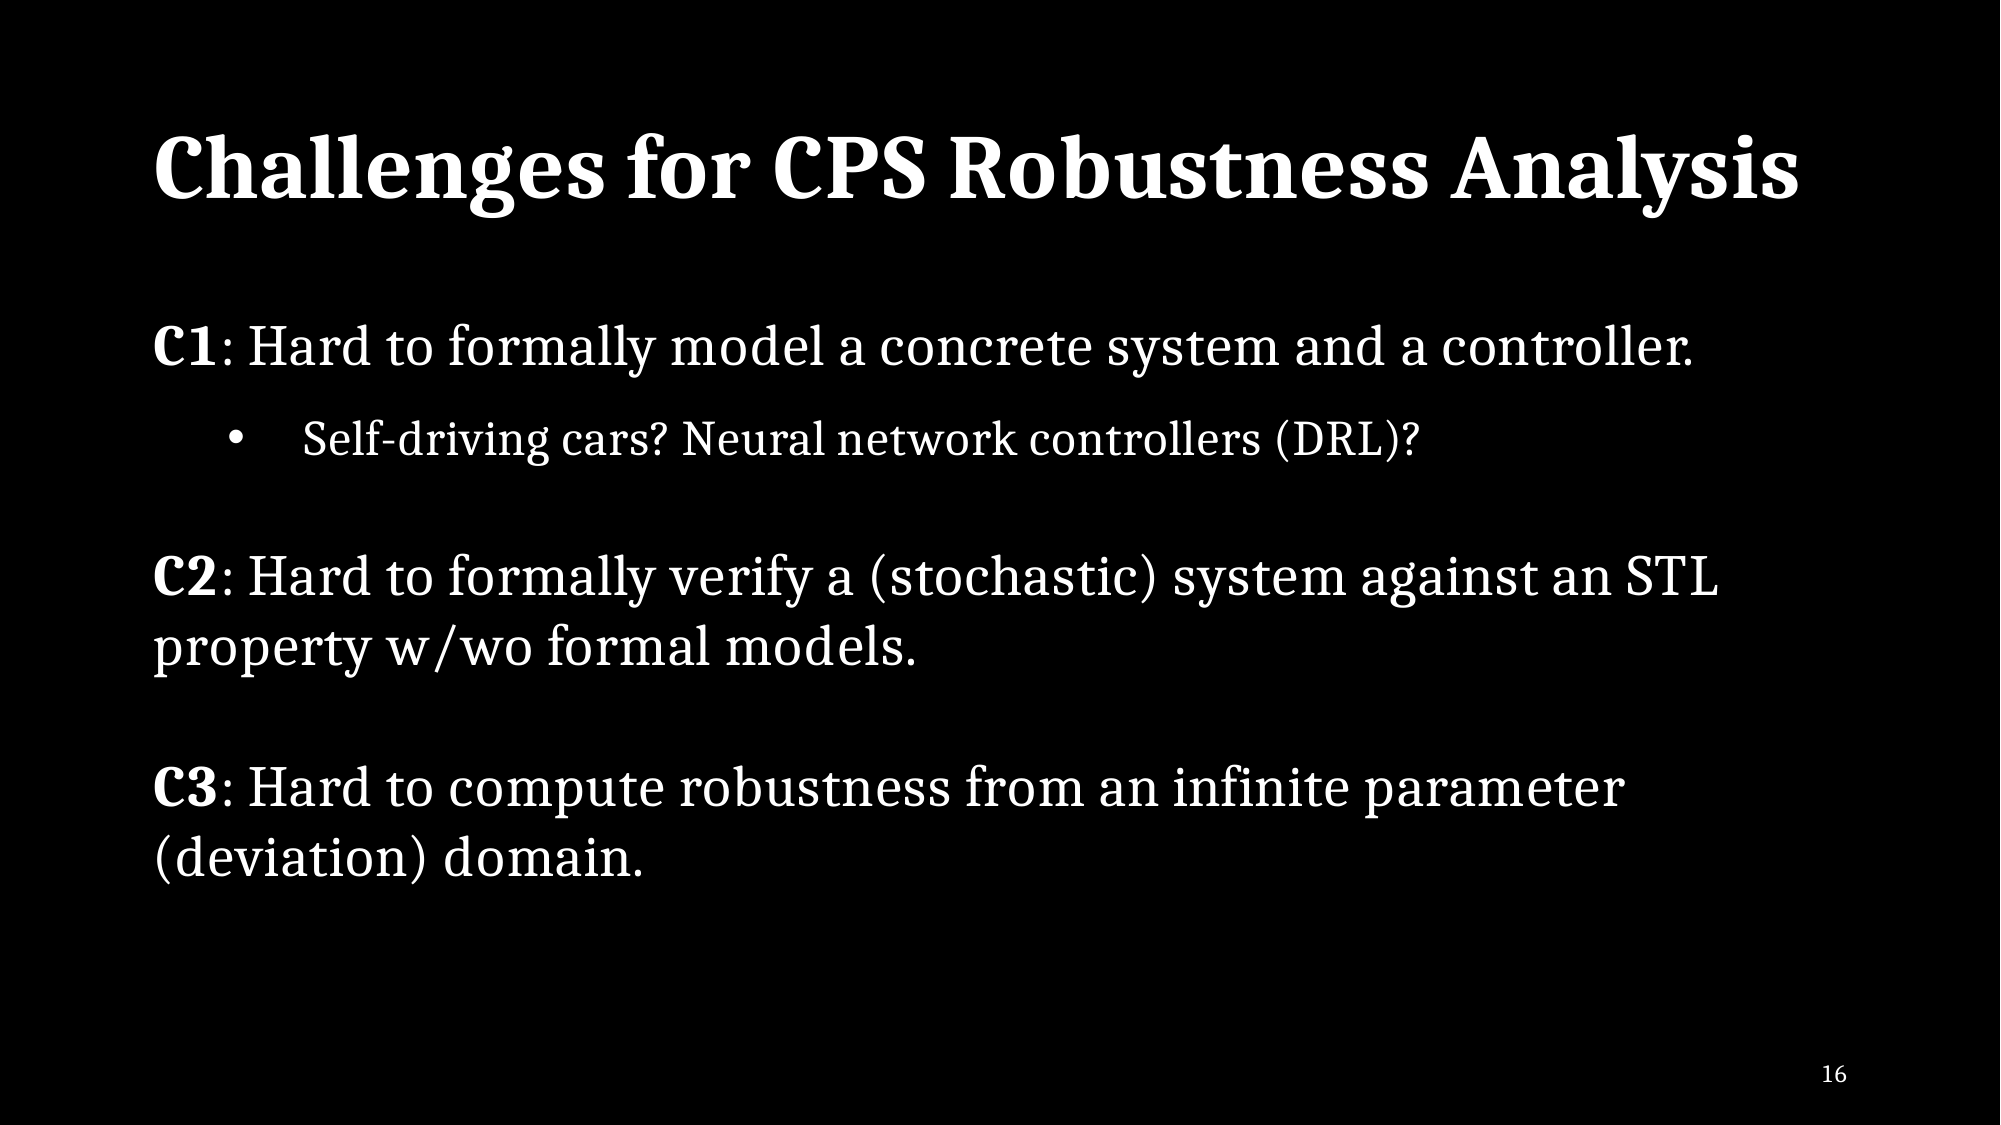

# Challenges for CPS Robustness Analysis
C1: Hard to formally model a concrete system and a controller.
Self-driving cars? Neural network controllers (DRL)?
C2: Hard to formally verify a (stochastic) system against an STL property w/wo formal models.
C3: Hard to compute robustness from an infinite parameter (deviation) domain.
16